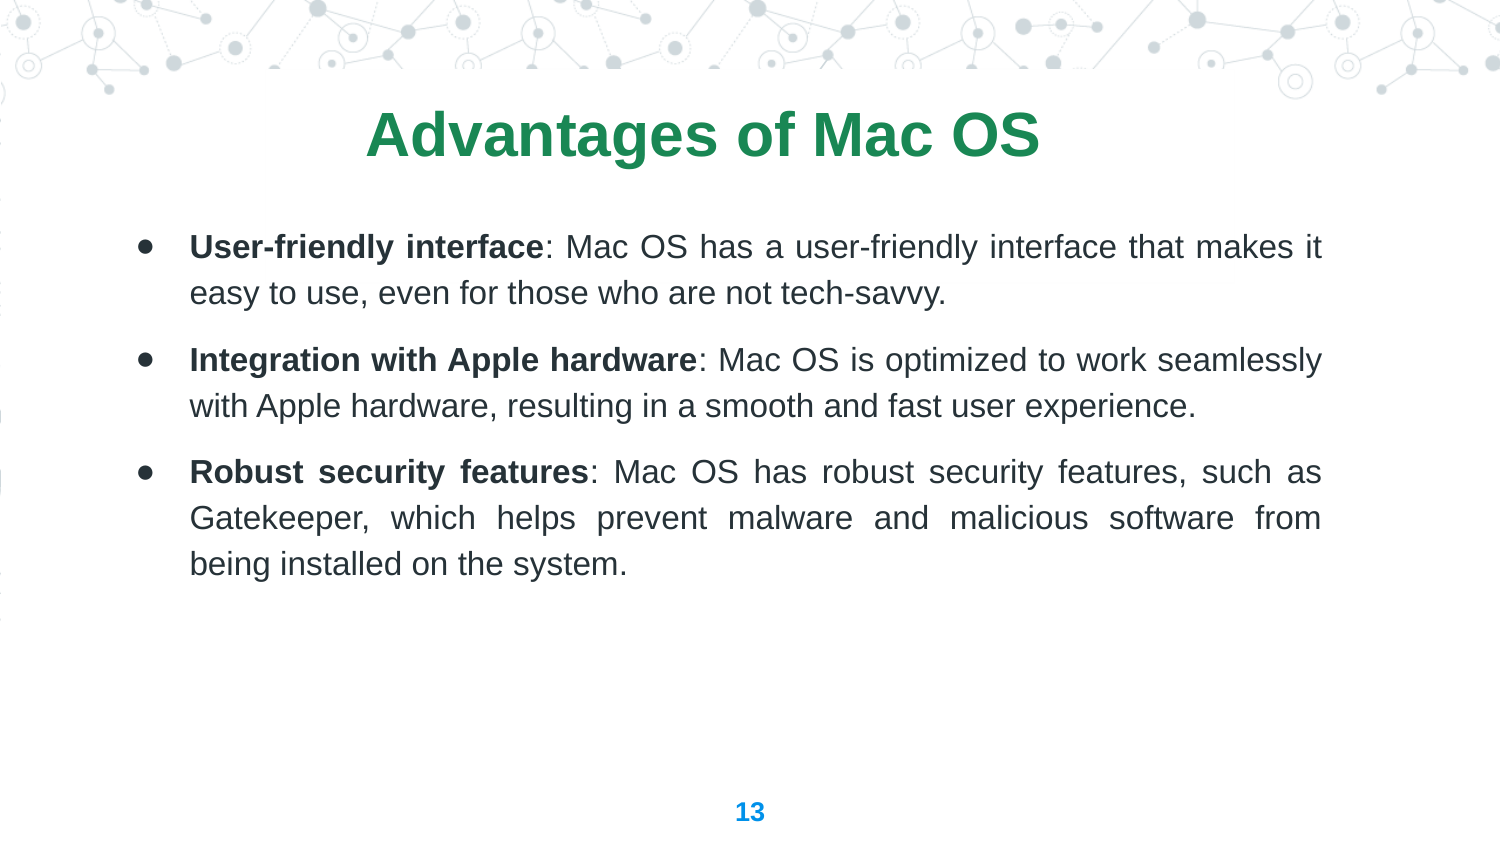

Advantages of Mac OS
User-friendly interface: Mac OS has a user-friendly interface that makes it easy to use, even for those who are not tech-savvy.
Integration with Apple hardware: Mac OS is optimized to work seamlessly with Apple hardware, resulting in a smooth and fast user experience.
Robust security features: Mac OS has robust security features, such as Gatekeeper, which helps prevent malware and malicious software from being installed on the system.

13